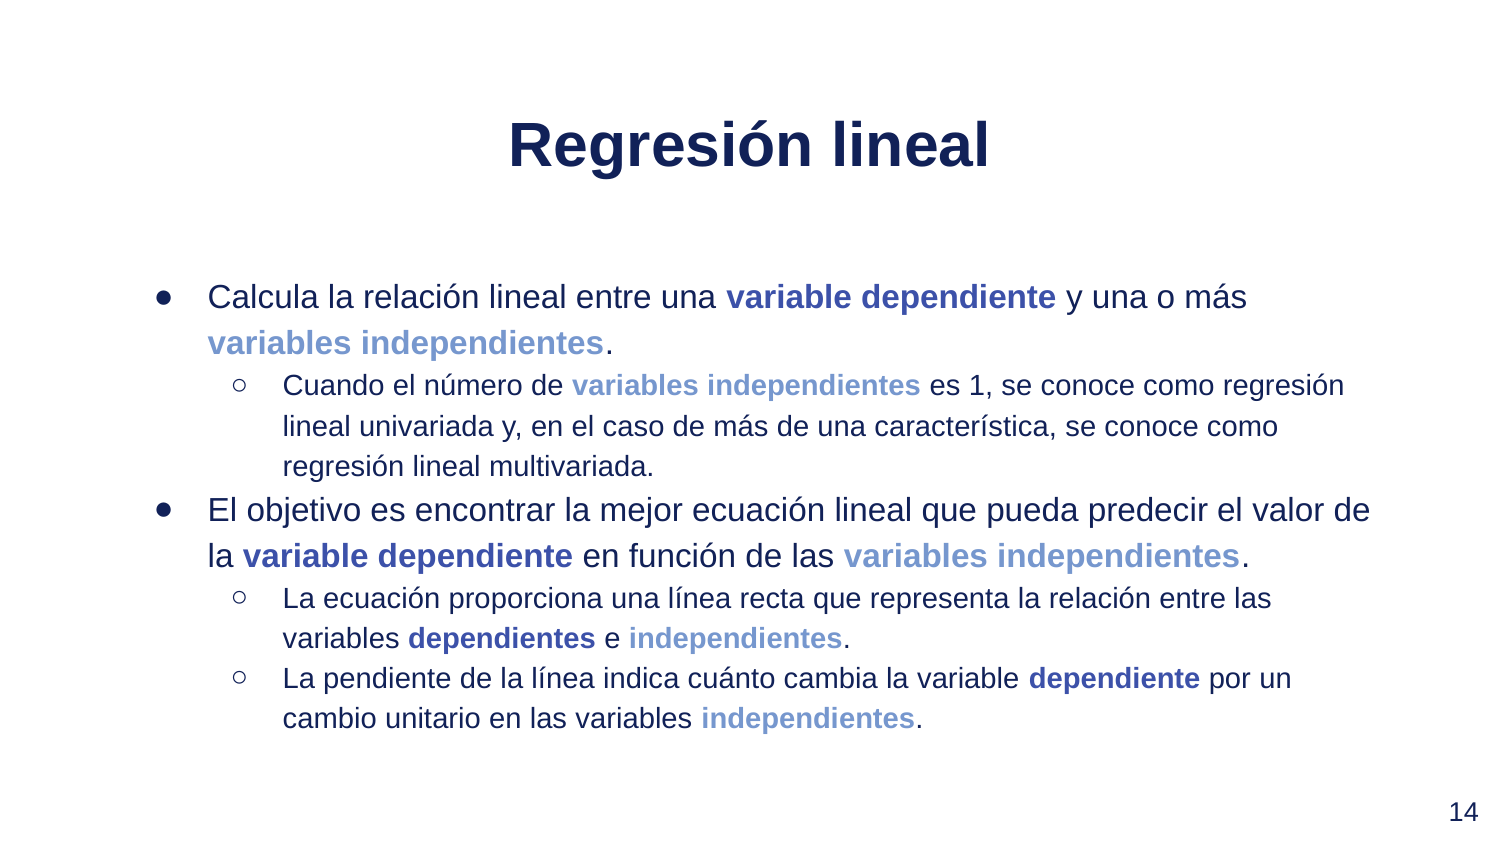

Regresión lineal
Calcula la relación lineal entre una variable dependiente y una o más variables independientes.
Cuando el número de variables independientes es 1, se conoce como regresión lineal univariada y, en el caso de más de una característica, se conoce como regresión lineal multivariada.
El objetivo es encontrar la mejor ecuación lineal que pueda predecir el valor de la variable dependiente en función de las variables independientes.
La ecuación proporciona una línea recta que representa la relación entre las variables dependientes e independientes.
La pendiente de la línea indica cuánto cambia la variable dependiente por un cambio unitario en las variables independientes.
14